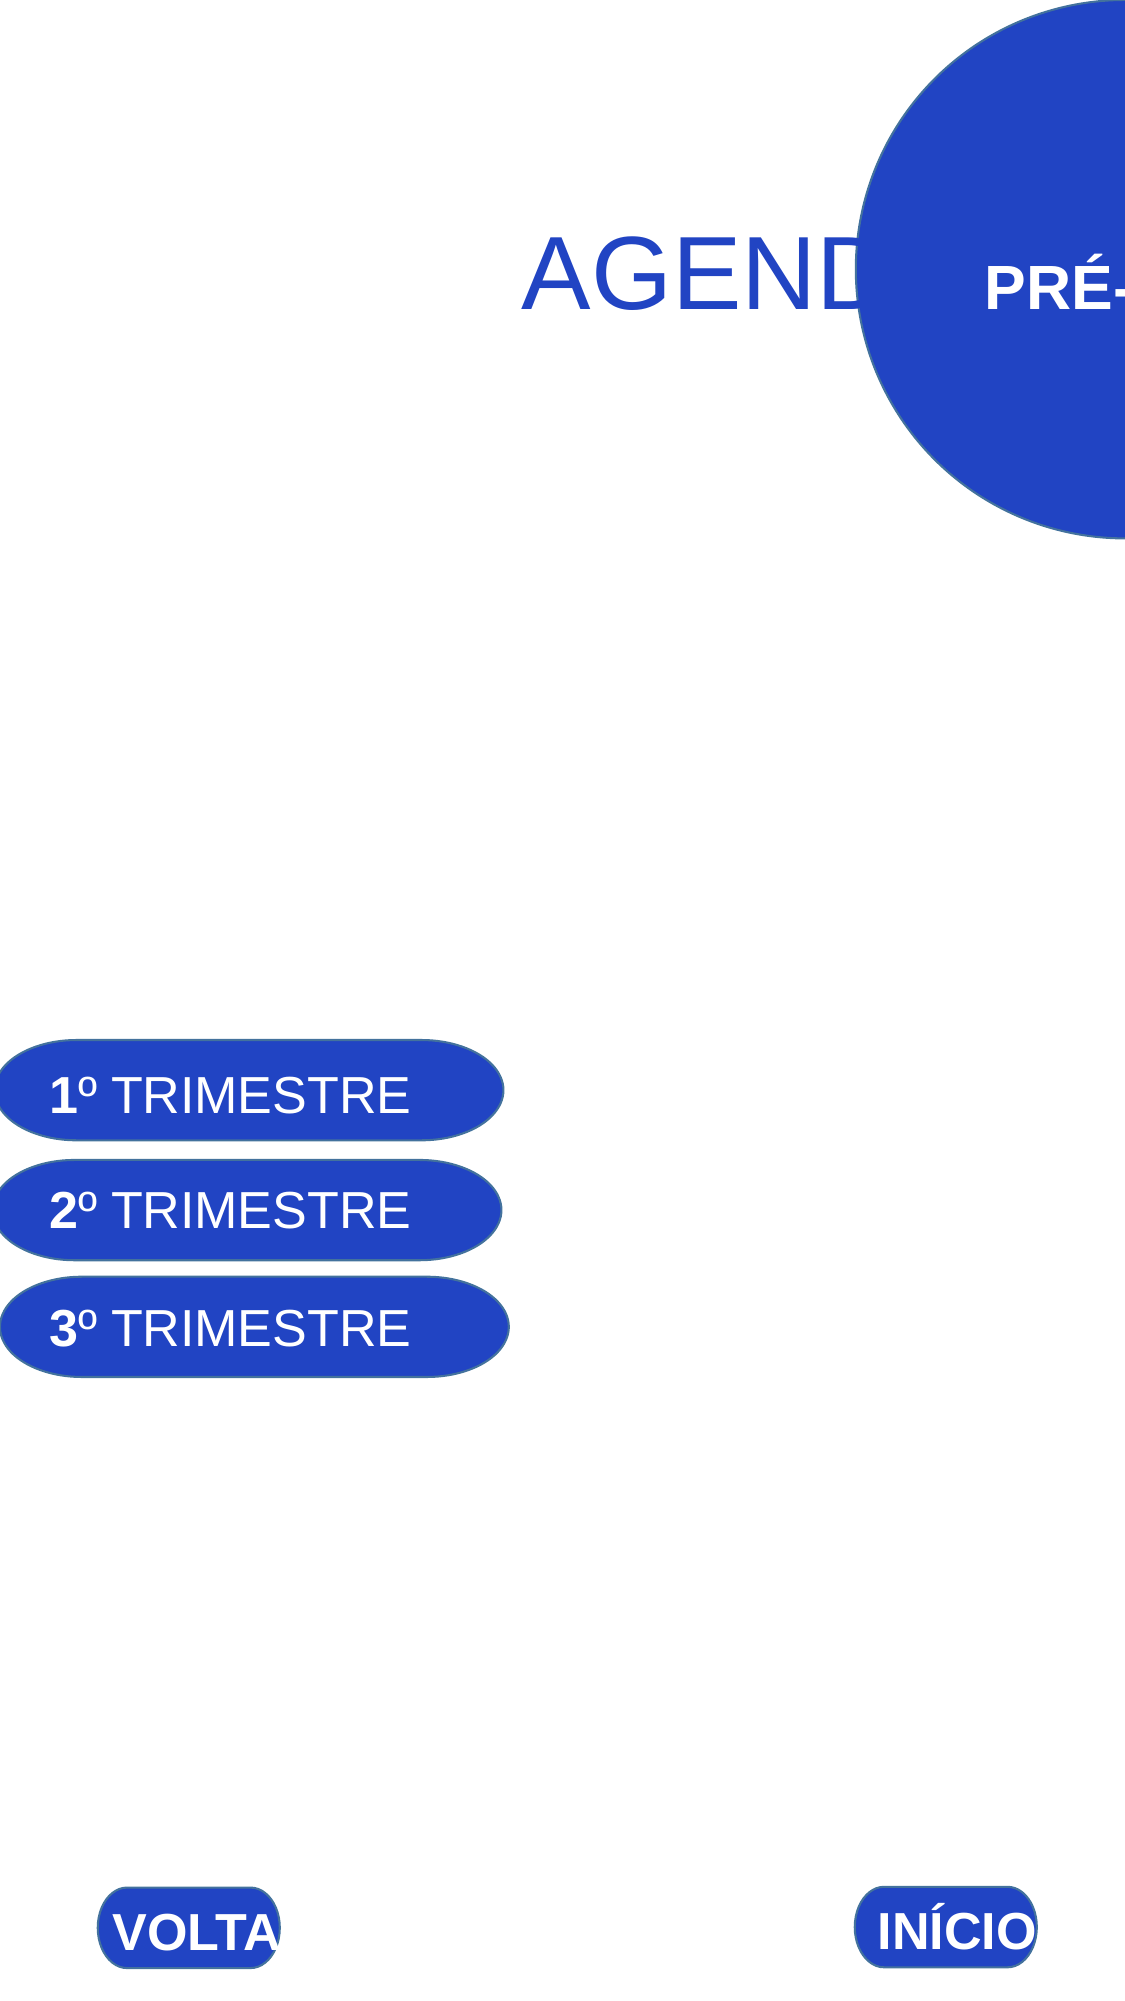

AGENDA PRÉ-NATAL

1º TRIMESTRE

2º TRIMESTRE

3º TRIMESTRE
HPV

INÍCIO
VOLTAR